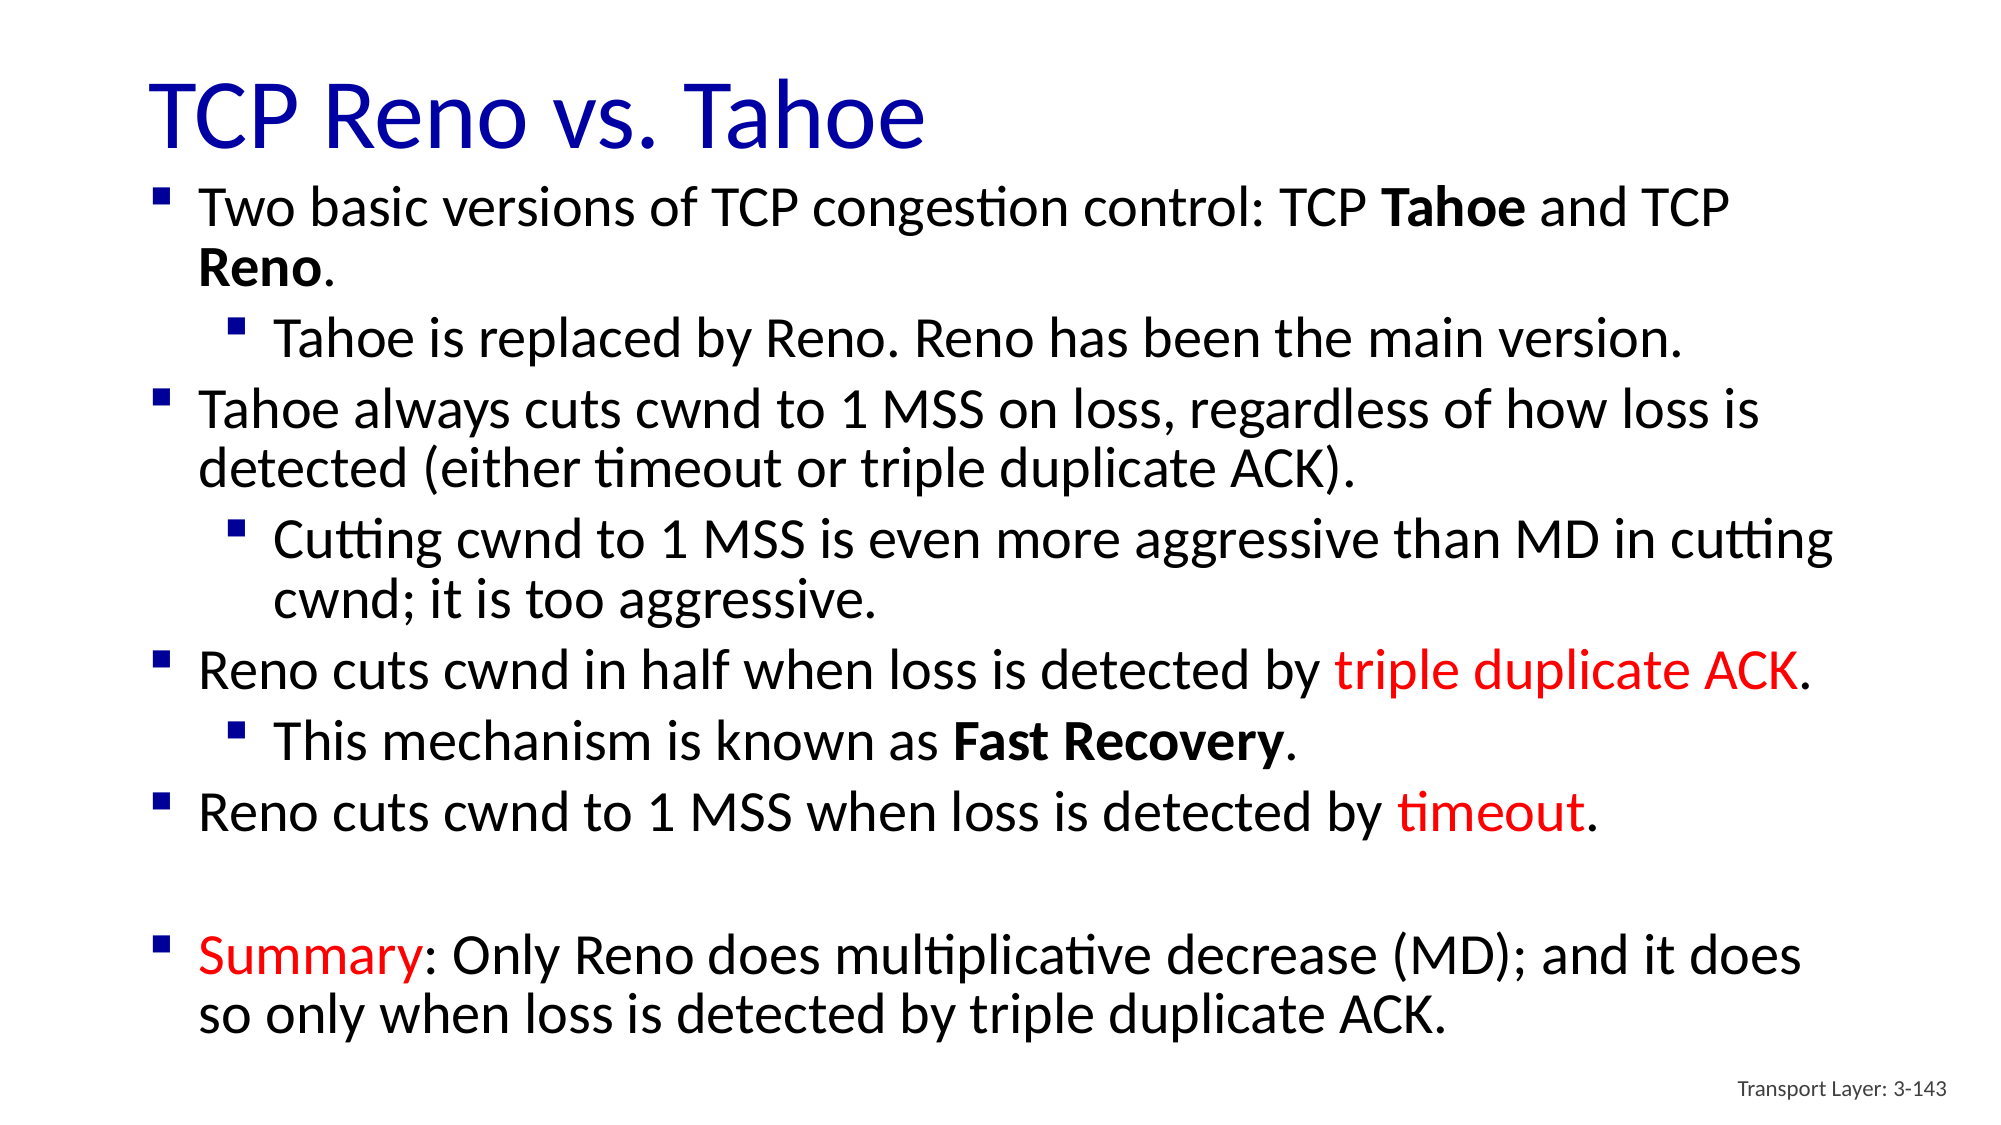

# TCP Reno vs. Tahoe
Two basic versions of TCP congestion control: TCP Tahoe and TCP Reno.
Tahoe is replaced by Reno. Reno has been the main version.
Tahoe always cuts cwnd to 1 MSS on loss, regardless of how loss is detected (either timeout or triple duplicate ACK).
Cutting cwnd to 1 MSS is even more aggressive than MD in cutting cwnd; it is too aggressive.
Reno cuts cwnd in half when loss is detected by triple duplicate ACK.
This mechanism is known as Fast Recovery.
Reno cuts cwnd to 1 MSS when loss is detected by timeout.

Summary: Only Reno does multiplicative decrease (MD); and it does so only when loss is detected by triple duplicate ACK.

Transport Layer: 3-143